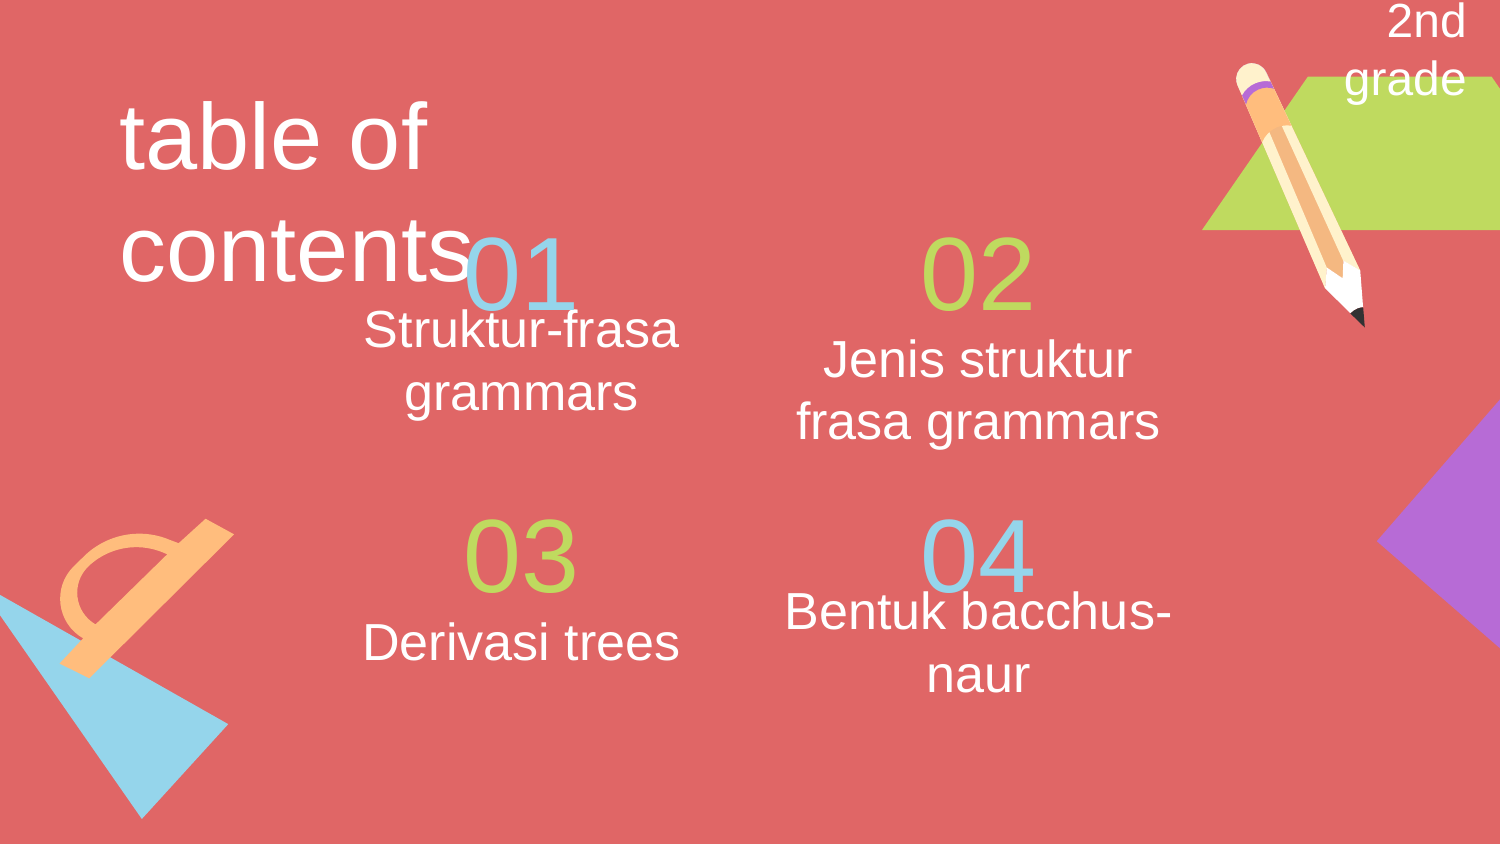

2nd grade
# table of contents

01
02
Struktur-frasa grammars
Jenis struktur frasa grammars
03
04

Derivasi trees
Bentuk bacchus-naur